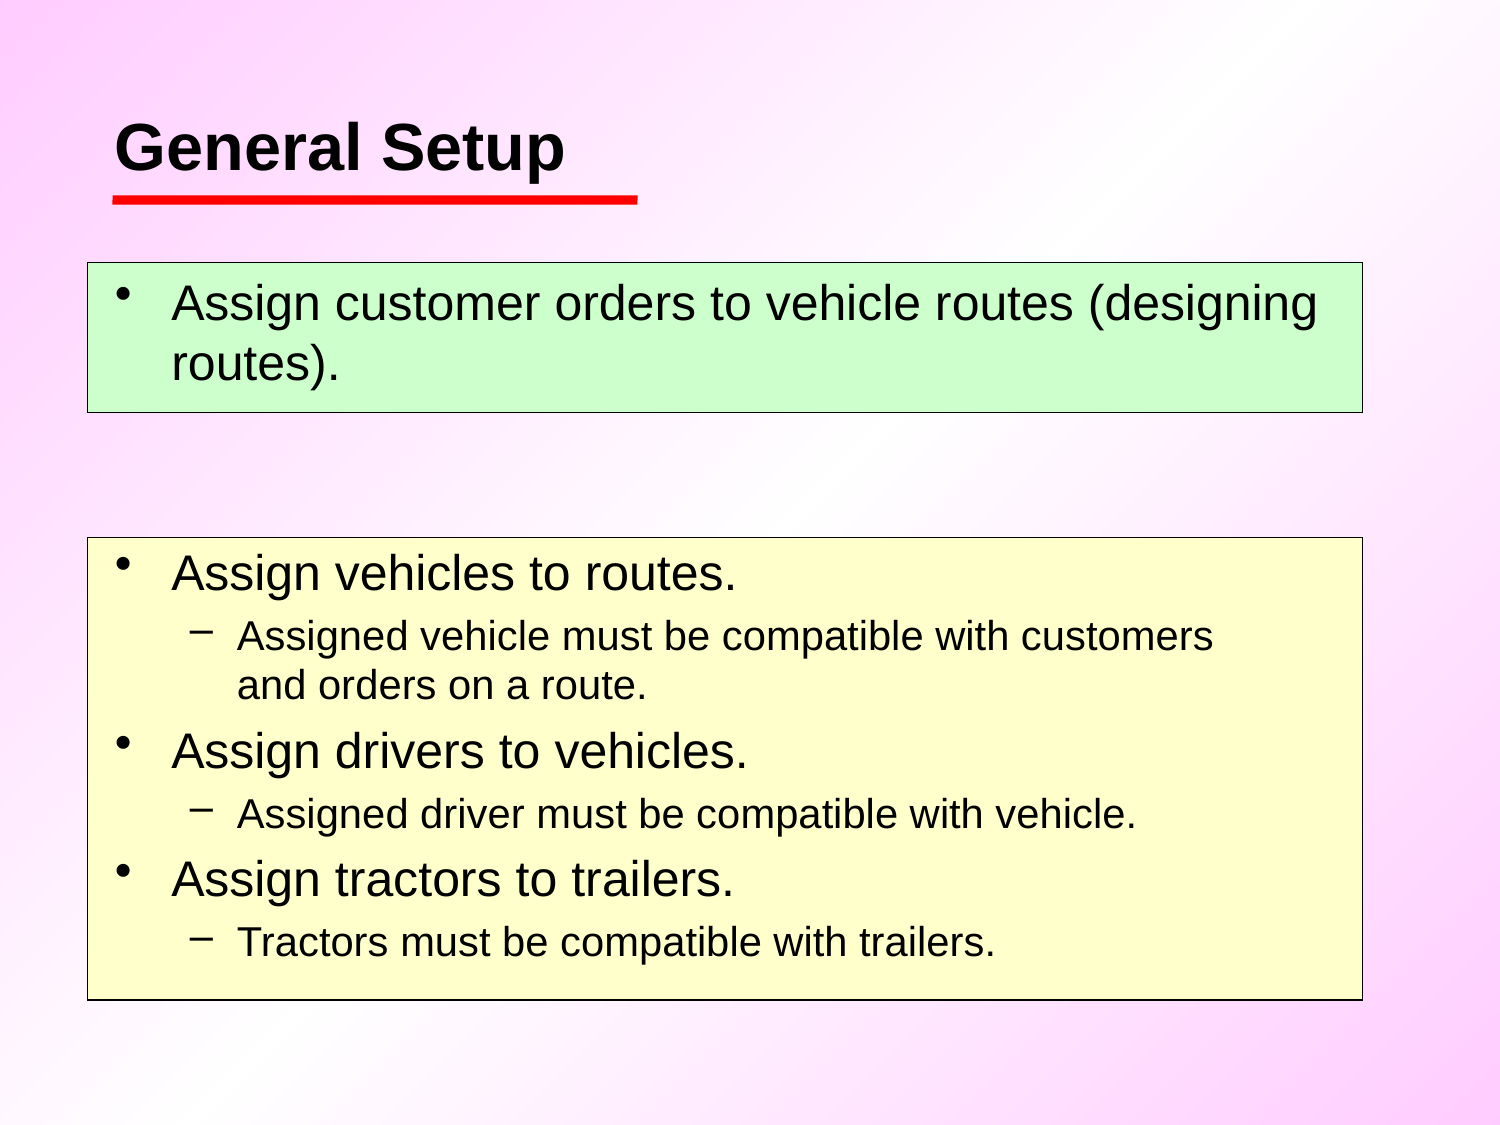

# General Setup

Assign customer orders to vehicle routes (designing routes).

Assign vehicles to routes.
Assigned vehicle must be compatible with customers
and orders on a route.
Assign drivers to vehicles.
Assigned driver must be compatible with vehicle.
Assign tractors to trailers.
Tractors must be compatible with trailers.